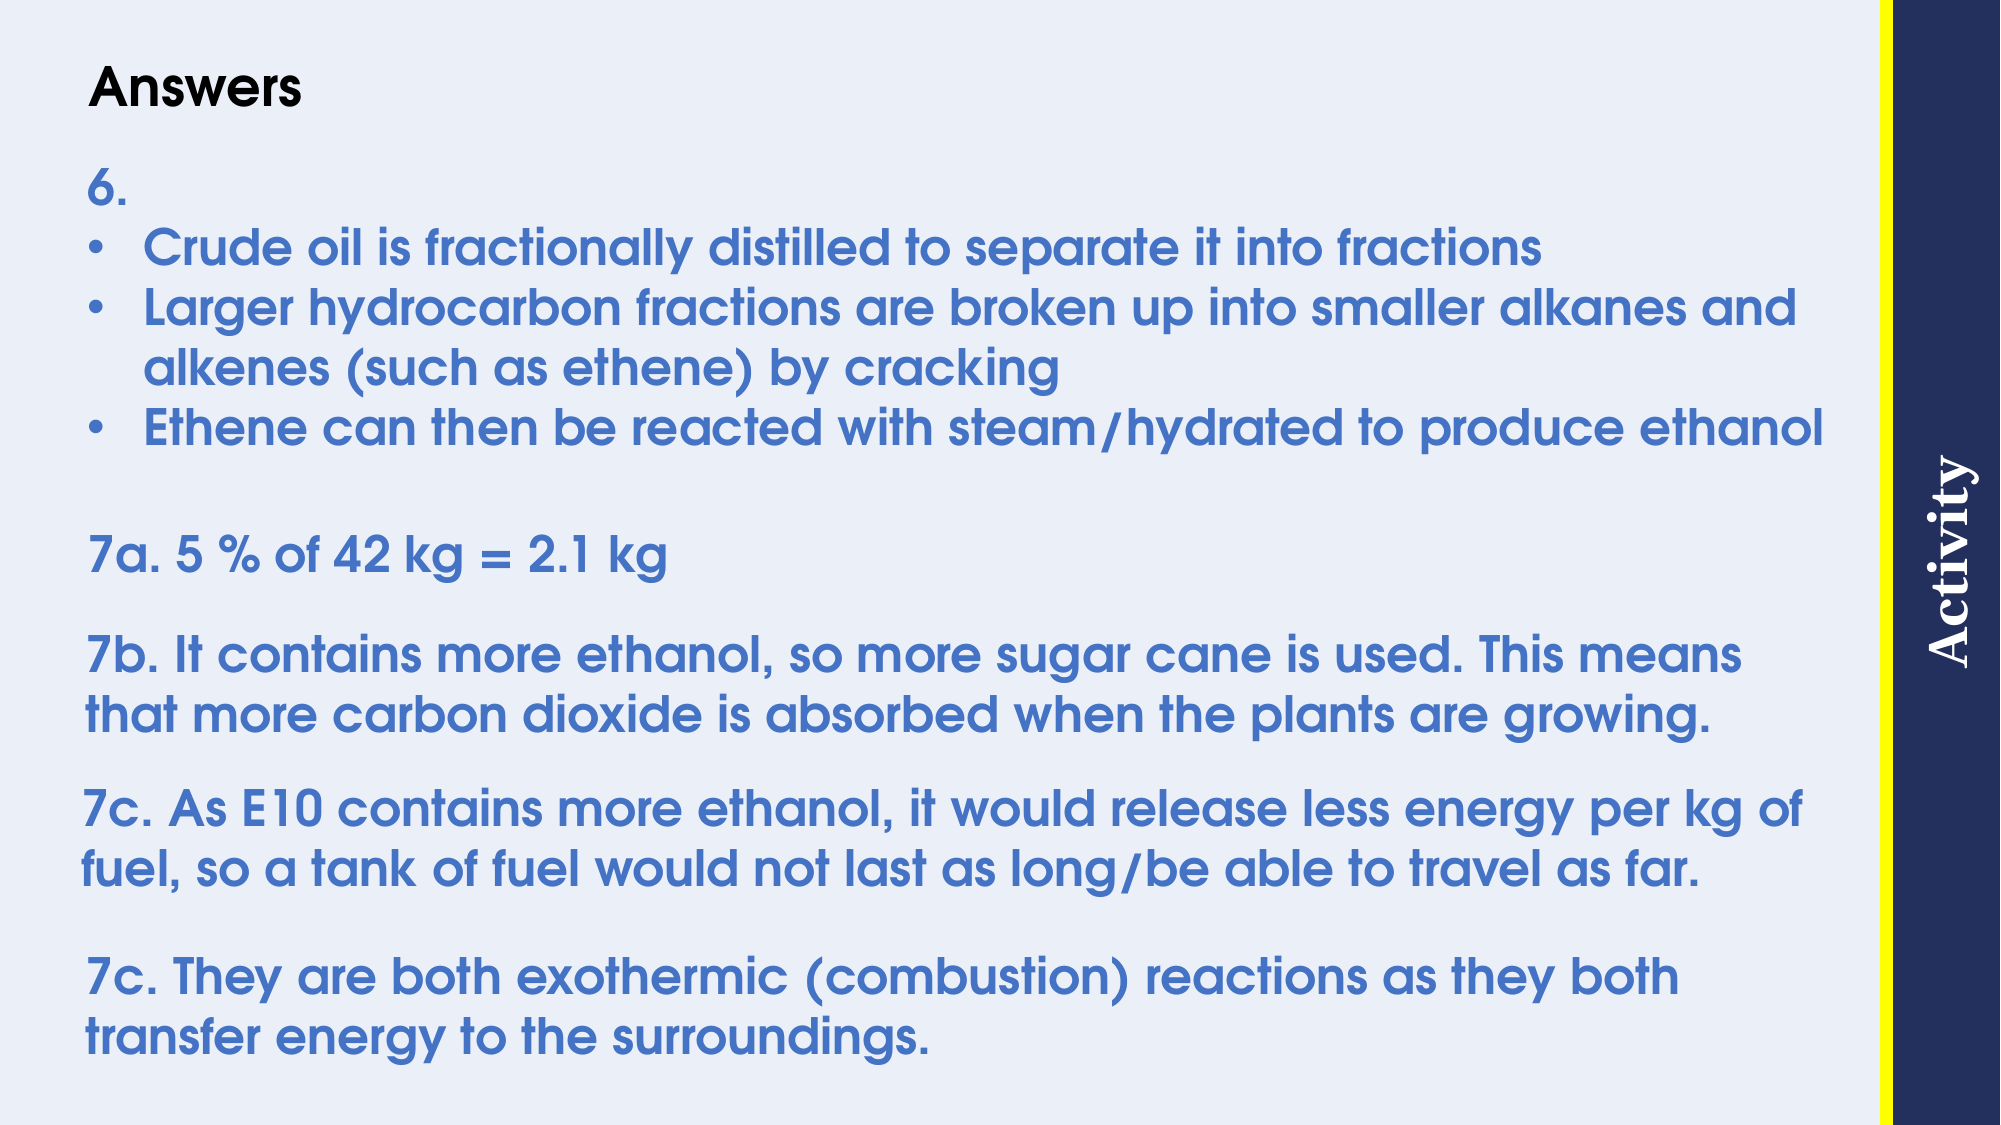

# Answers
6.
Crude oil is fractionally distilled to separate it into fractions
Larger hydrocarbon fractions are broken up into smaller alkanes and alkenes (such as ethene) by cracking
Ethene can then be reacted with steam/hydrated to produce ethanol
7a. 5 % of 42 kg = 2.1 kg
7b. It contains more ethanol, so more sugar cane is used. This means that more carbon dioxide is absorbed when the plants are growing.
7c. As E10 contains more ethanol, it would release less energy per kg of fuel, so a tank of fuel would not last as long/be able to travel as far.
7c. They are both exothermic (combustion) reactions as they both transfer energy to the surroundings.